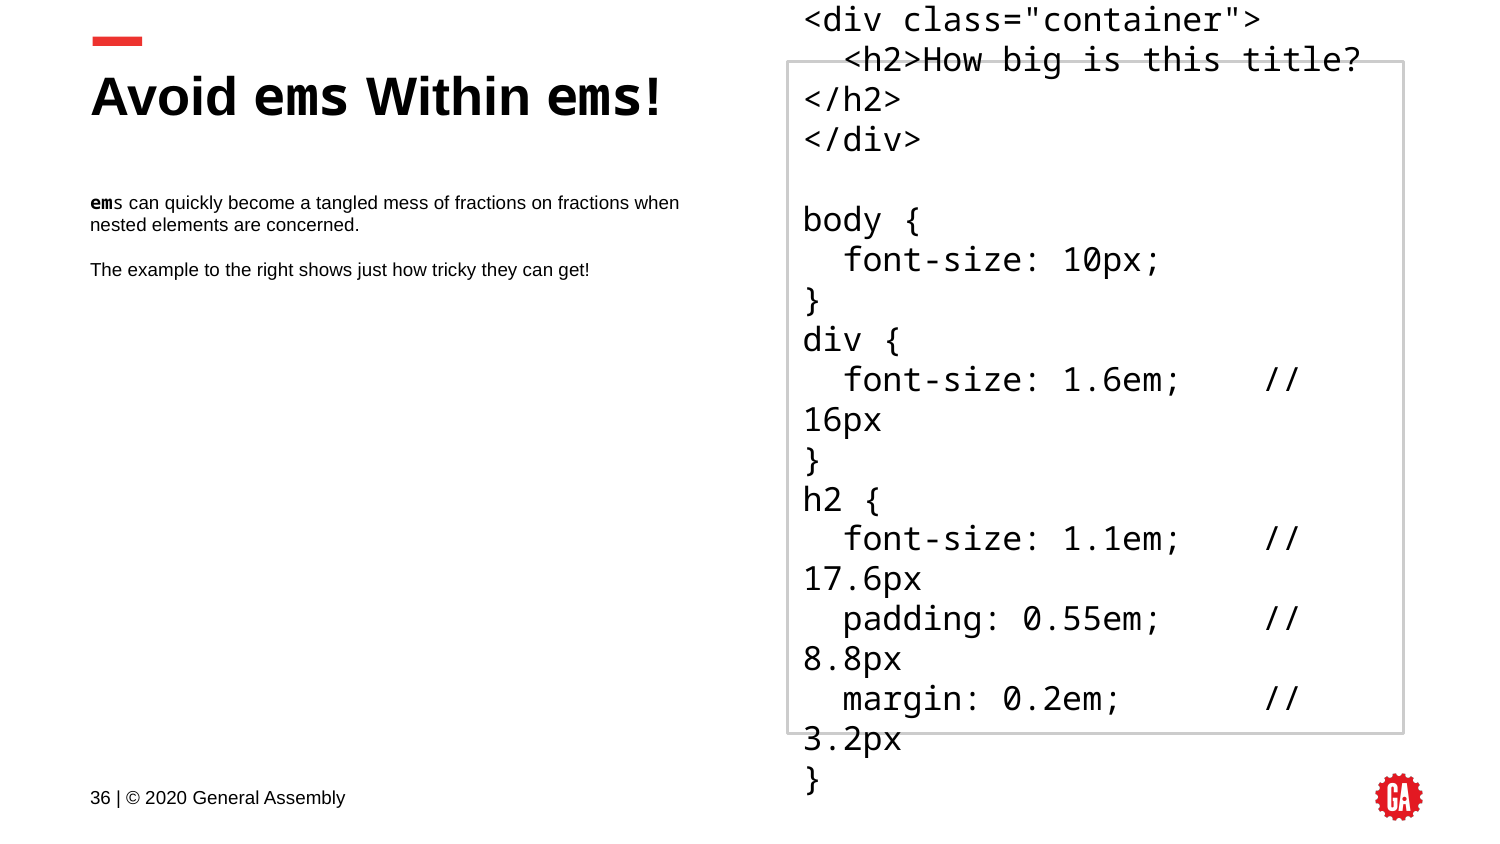

# Avoid ems Within ems!
<div class="container">
  <h2>How big is this title?</h2>
</div>

body {
  font-size: 10px;
}
div {
  font-size: 1.6em;    // 16px
}
h2 {
  font-size: 1.1em;    // 17.6px
  padding: 0.55em;     // 8.8px
  margin: 0.2em;       // 3.2px
}
ems can quickly become a tangled mess of fractions on fractions when nested elements are concerned.

The example to the right shows just how tricky they can get!

36 | © 2020 General Assembly